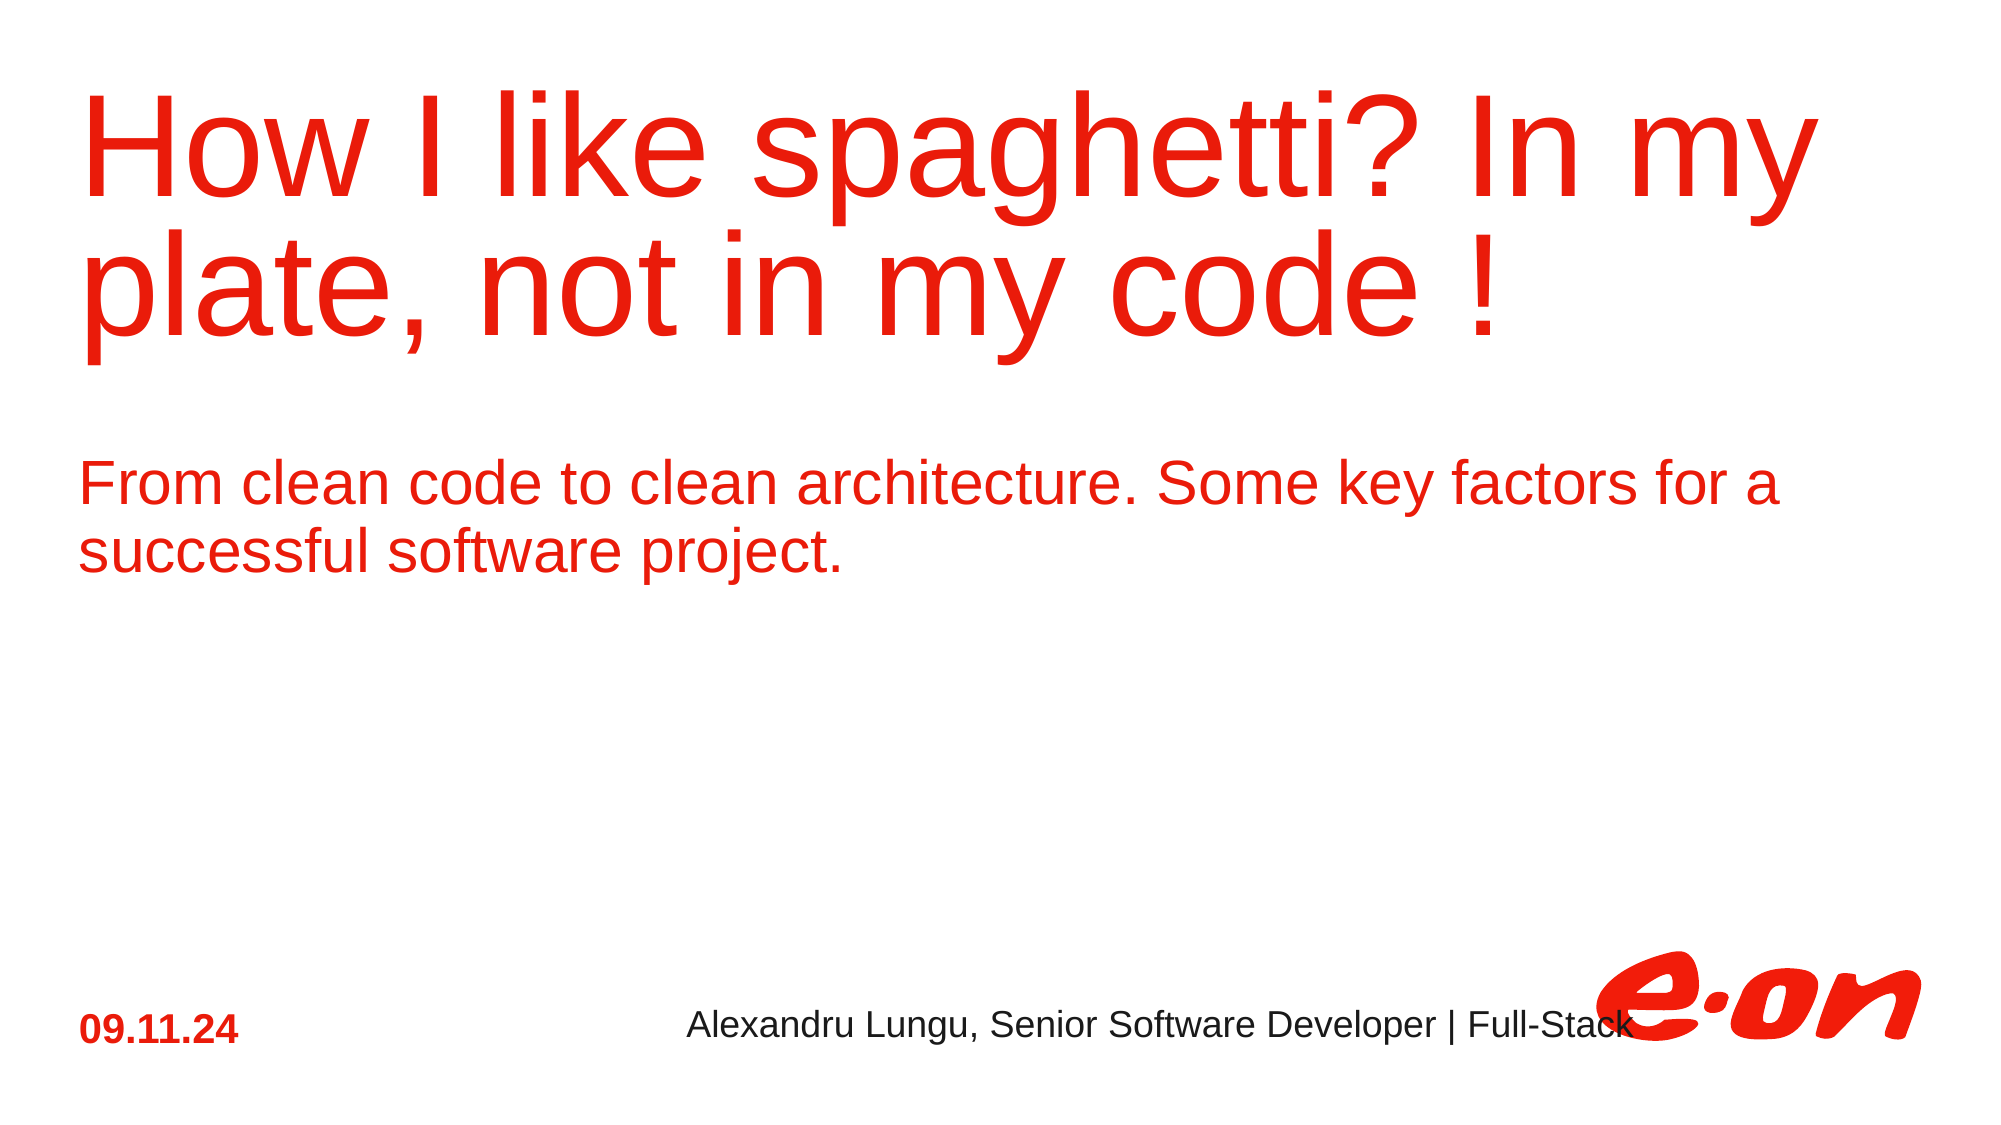

# How I like spaghetti? In my plate, not in my code !
From clean code to clean architecture. Some key factors for a successful software project.

Alexandru Lungu, Senior Software Developer | Full-Stack
09.11.24